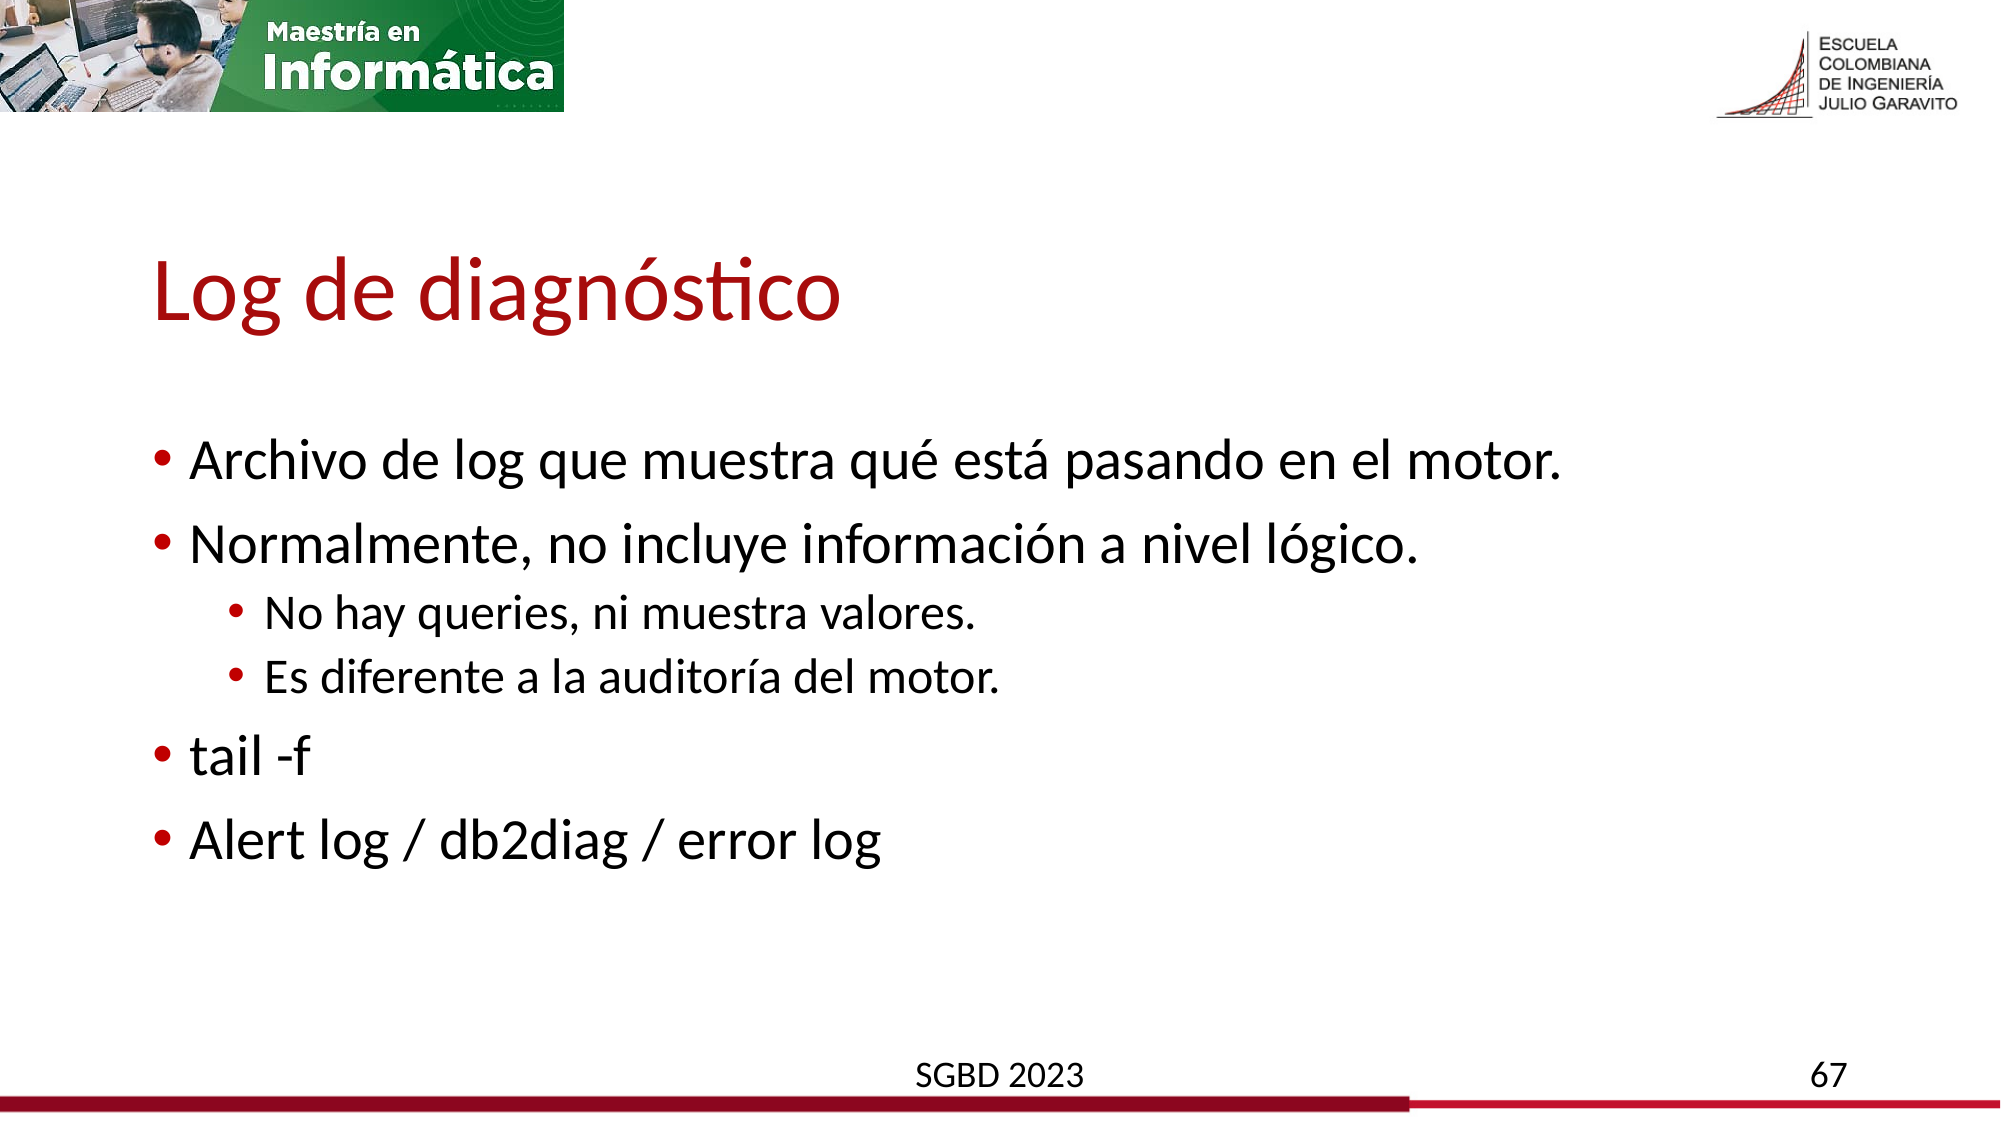

# Log de diagnóstico
Archivo de log que muestra qué está pasando en el motor.
Normalmente, no incluye información a nivel lógico.
No hay queries, ni muestra valores.
Es diferente a la auditoría del motor.
tail -f
Alert log / db2diag / error log
SGBD 2023
67